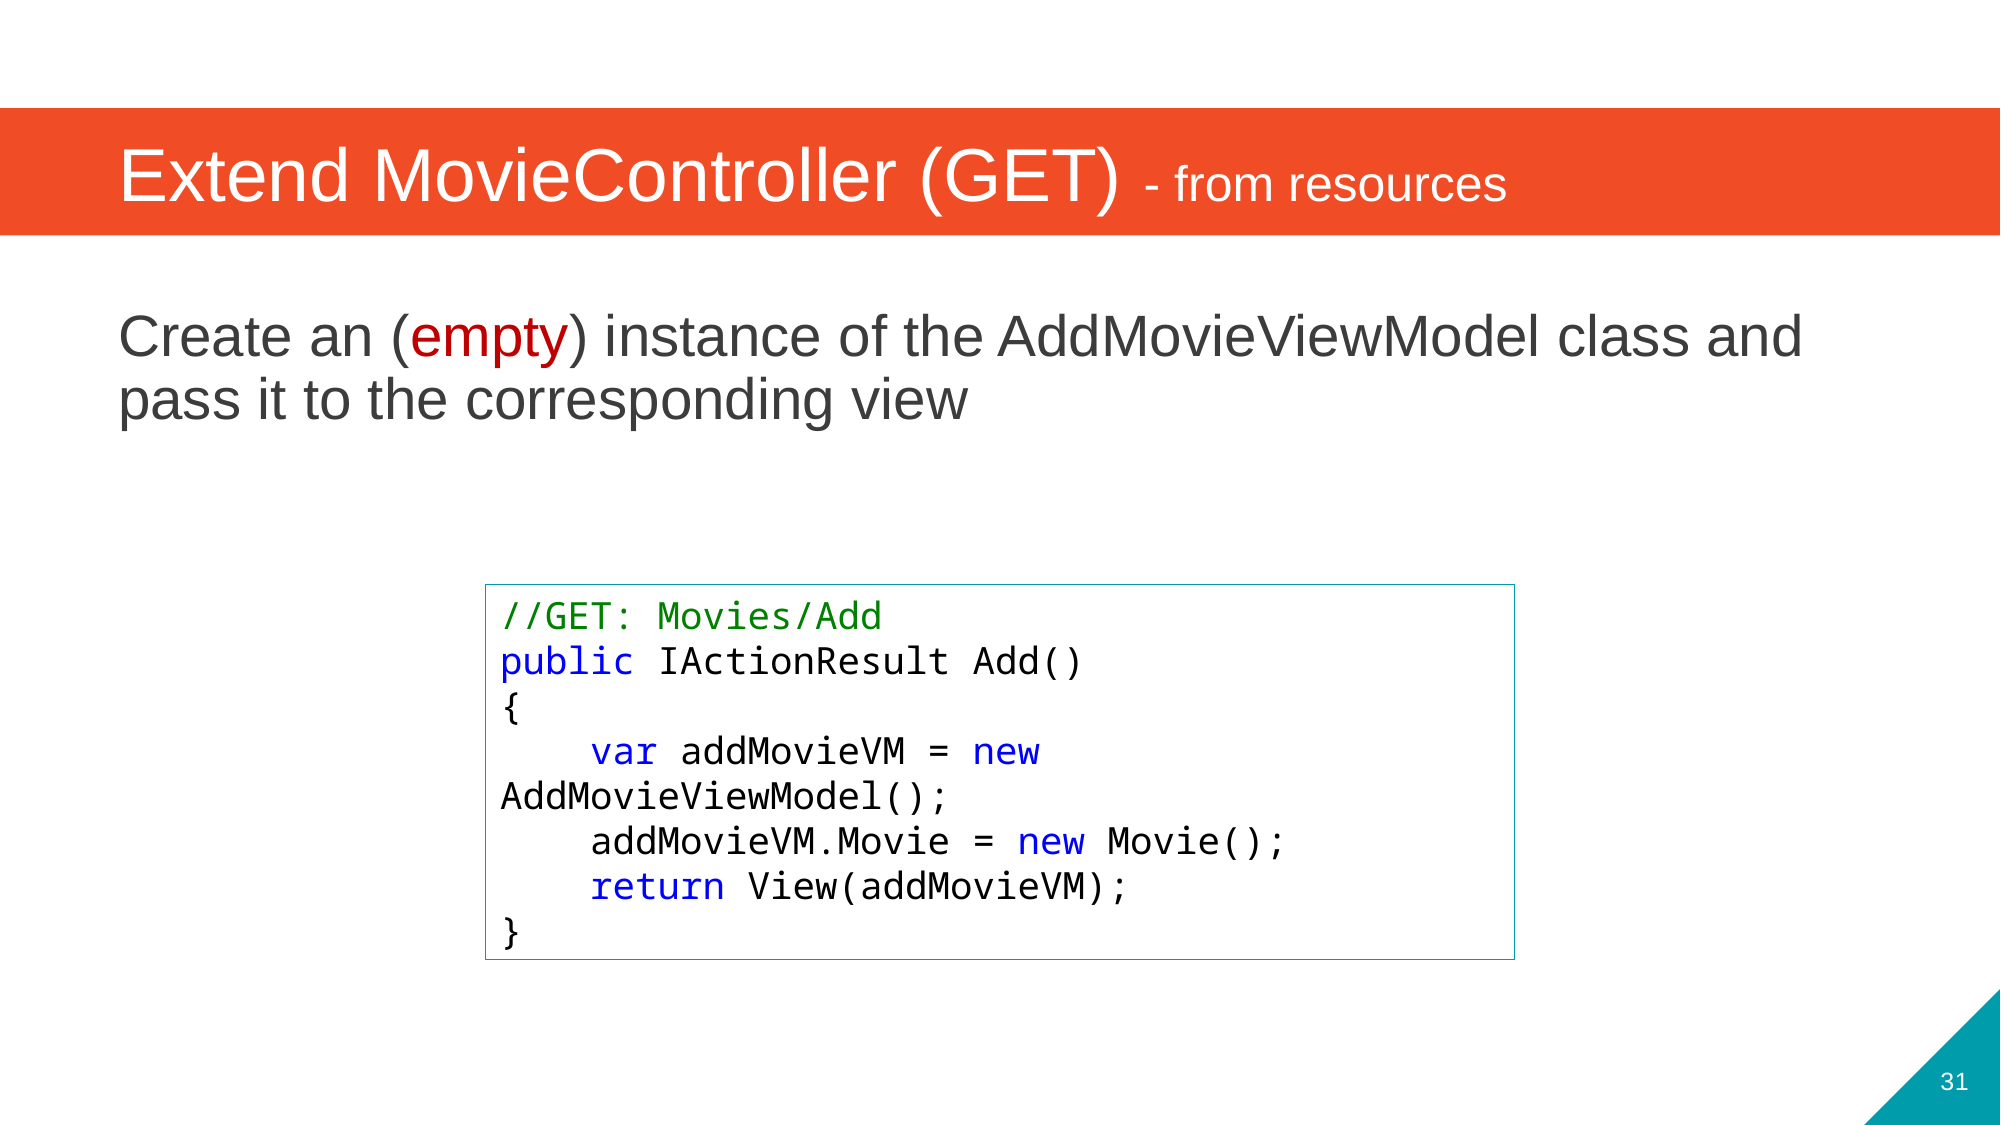

# Extend MovieController (GET) - from resources
Create an (empty) instance of the AddMovieViewModel class and pass it to the corresponding view
//GET: Movies/Add
public IActionResult Add()
{
    var addMovieVM = new AddMovieViewModel();
    addMovieVM.Movie = new Movie();
    return View(addMovieVM);
}
31